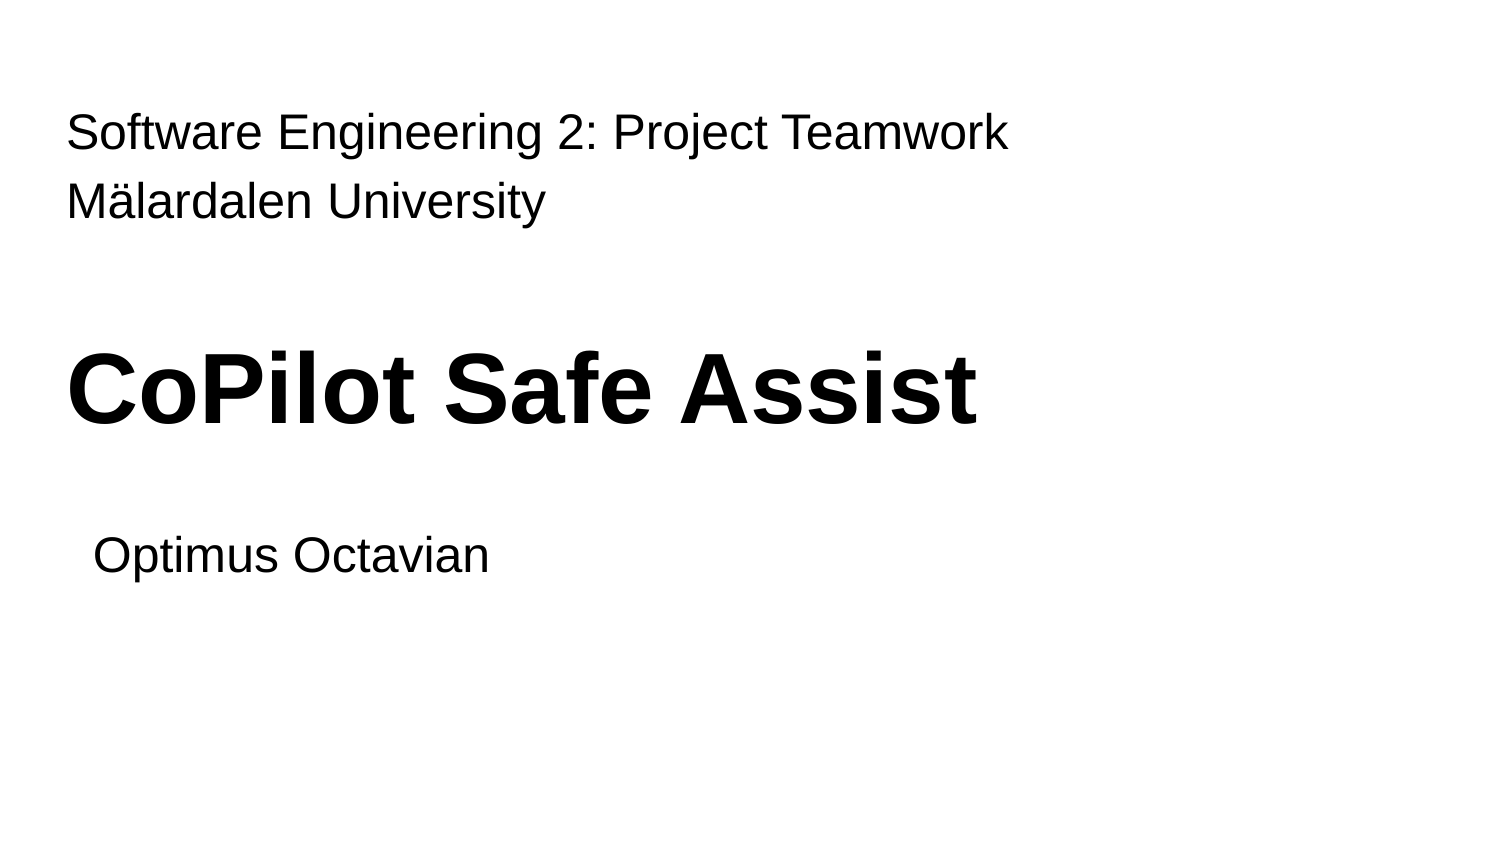

Software Engineering 2: Project Teamwork
Mälardalen University

# CoPilot Safe Assist
Optimus Octavian